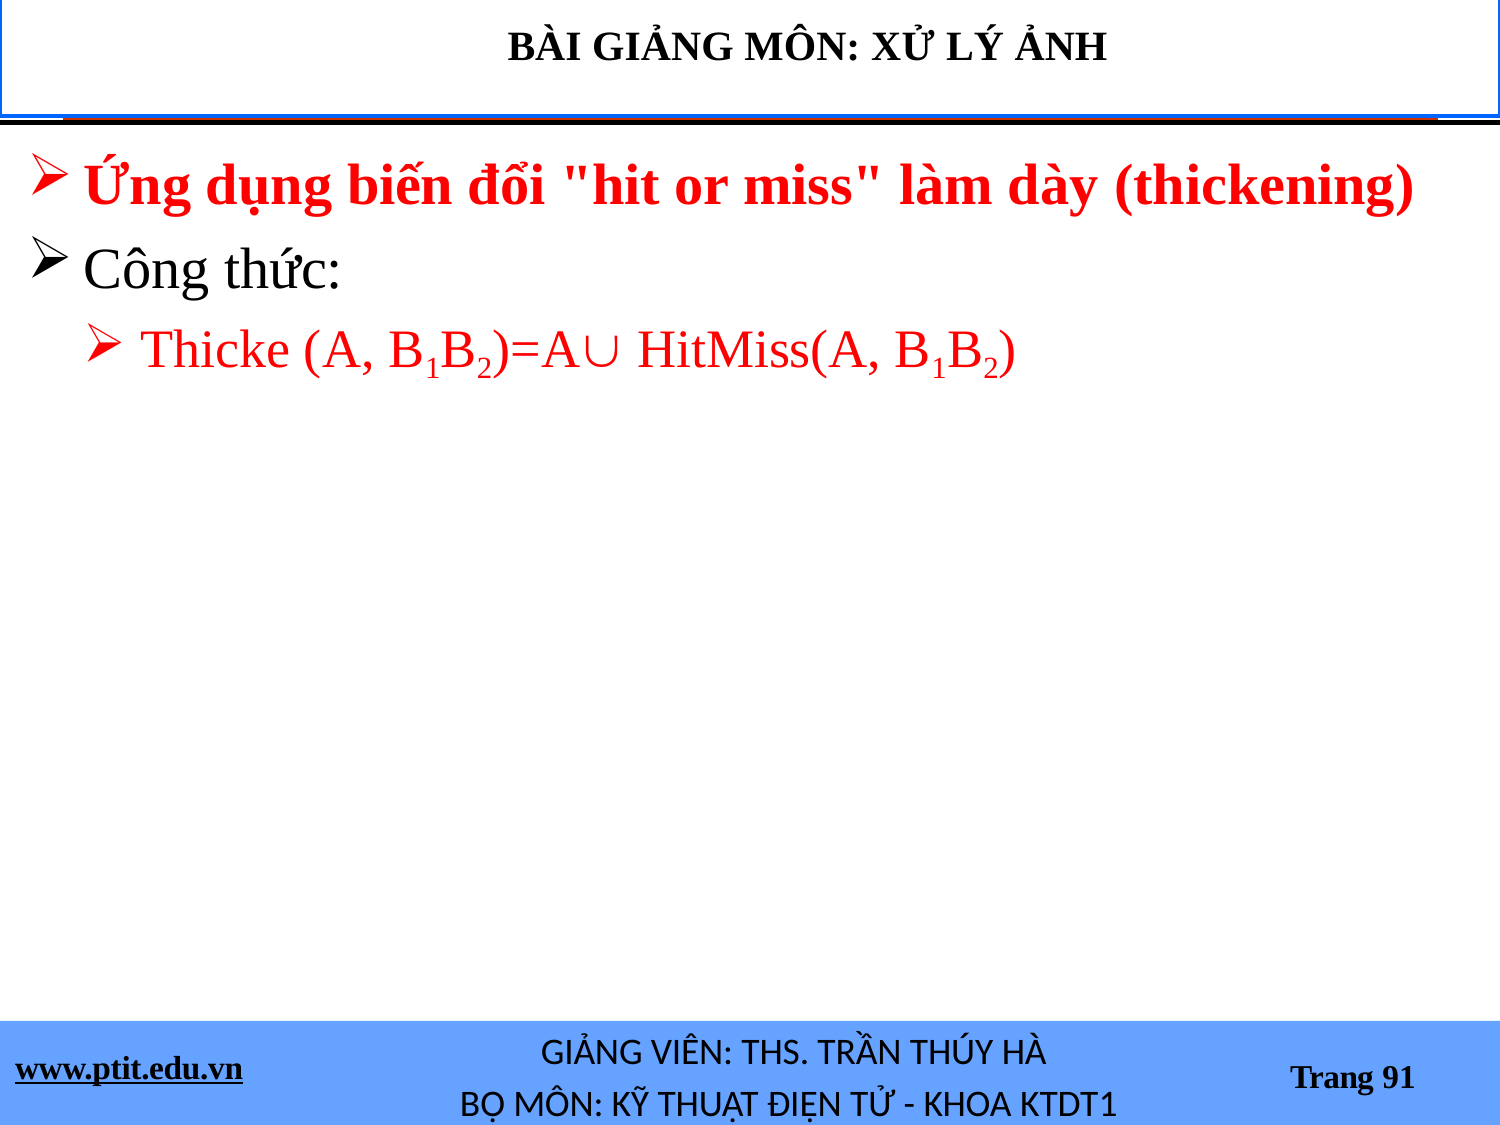

BÀI GIẢNG MÔN: XỬ LÝ ẢNH

Ứng dụng biến đổi "hit or miss" làm dày (thickening)
Công thức:
Thicke (A, B1B2)=A∪ HitMiss(A, B1B2)

GIẢNG VIÊN: THS. TRẦN THÚY HÀ
BỘ MÔN: KỸ THUẬT ĐIỆN TỬ - KHOA KTDT1
www.ptit.edu.vn
Trang 91